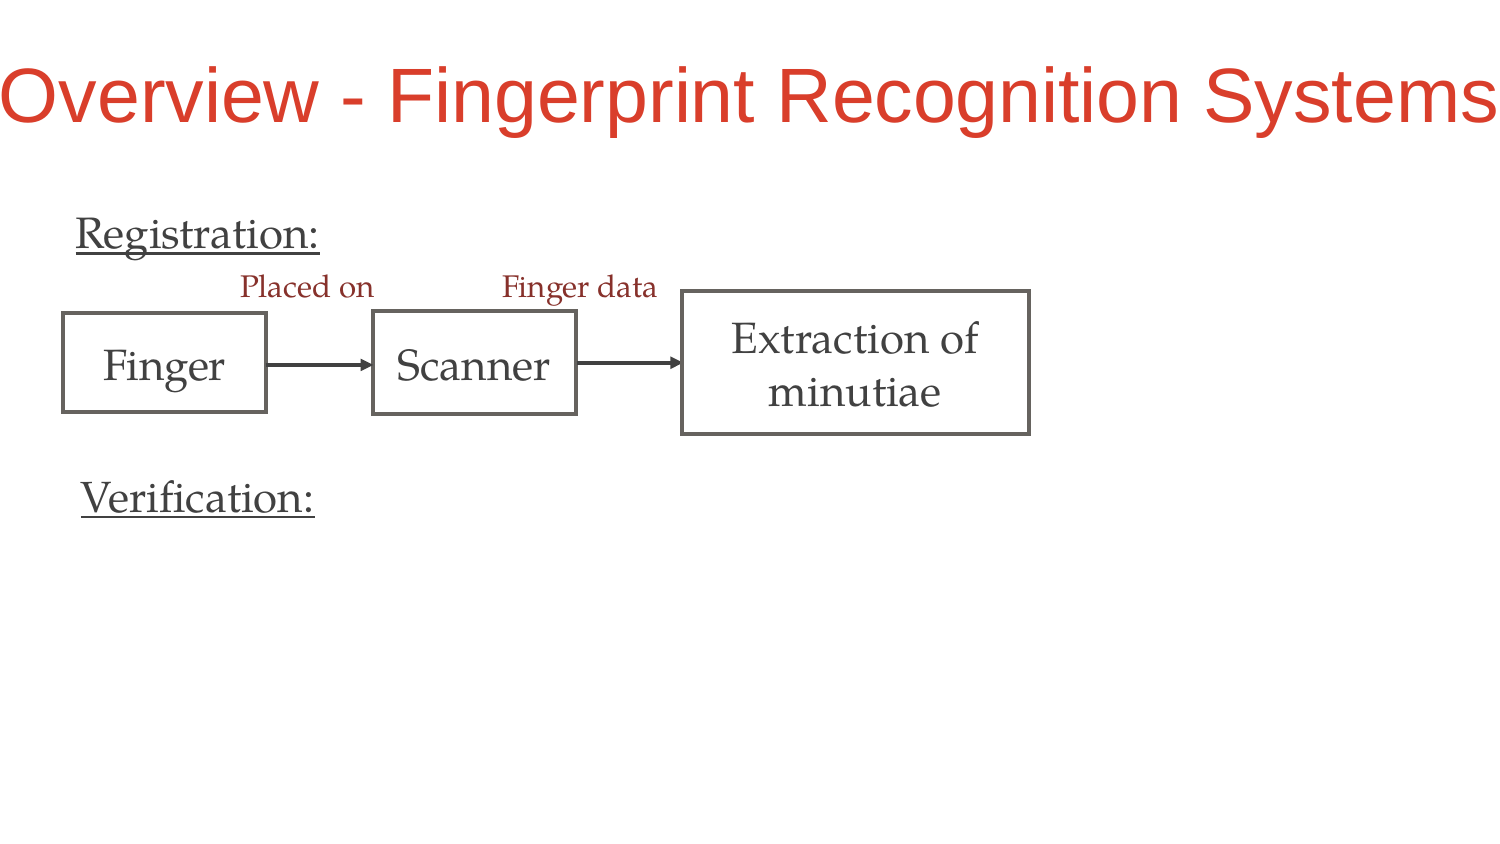

# Overview - Fingerprint Recognition Systems
Registration:
Placed on
Finger data

Extraction of minutiae

Scanner

Finger
Verification: